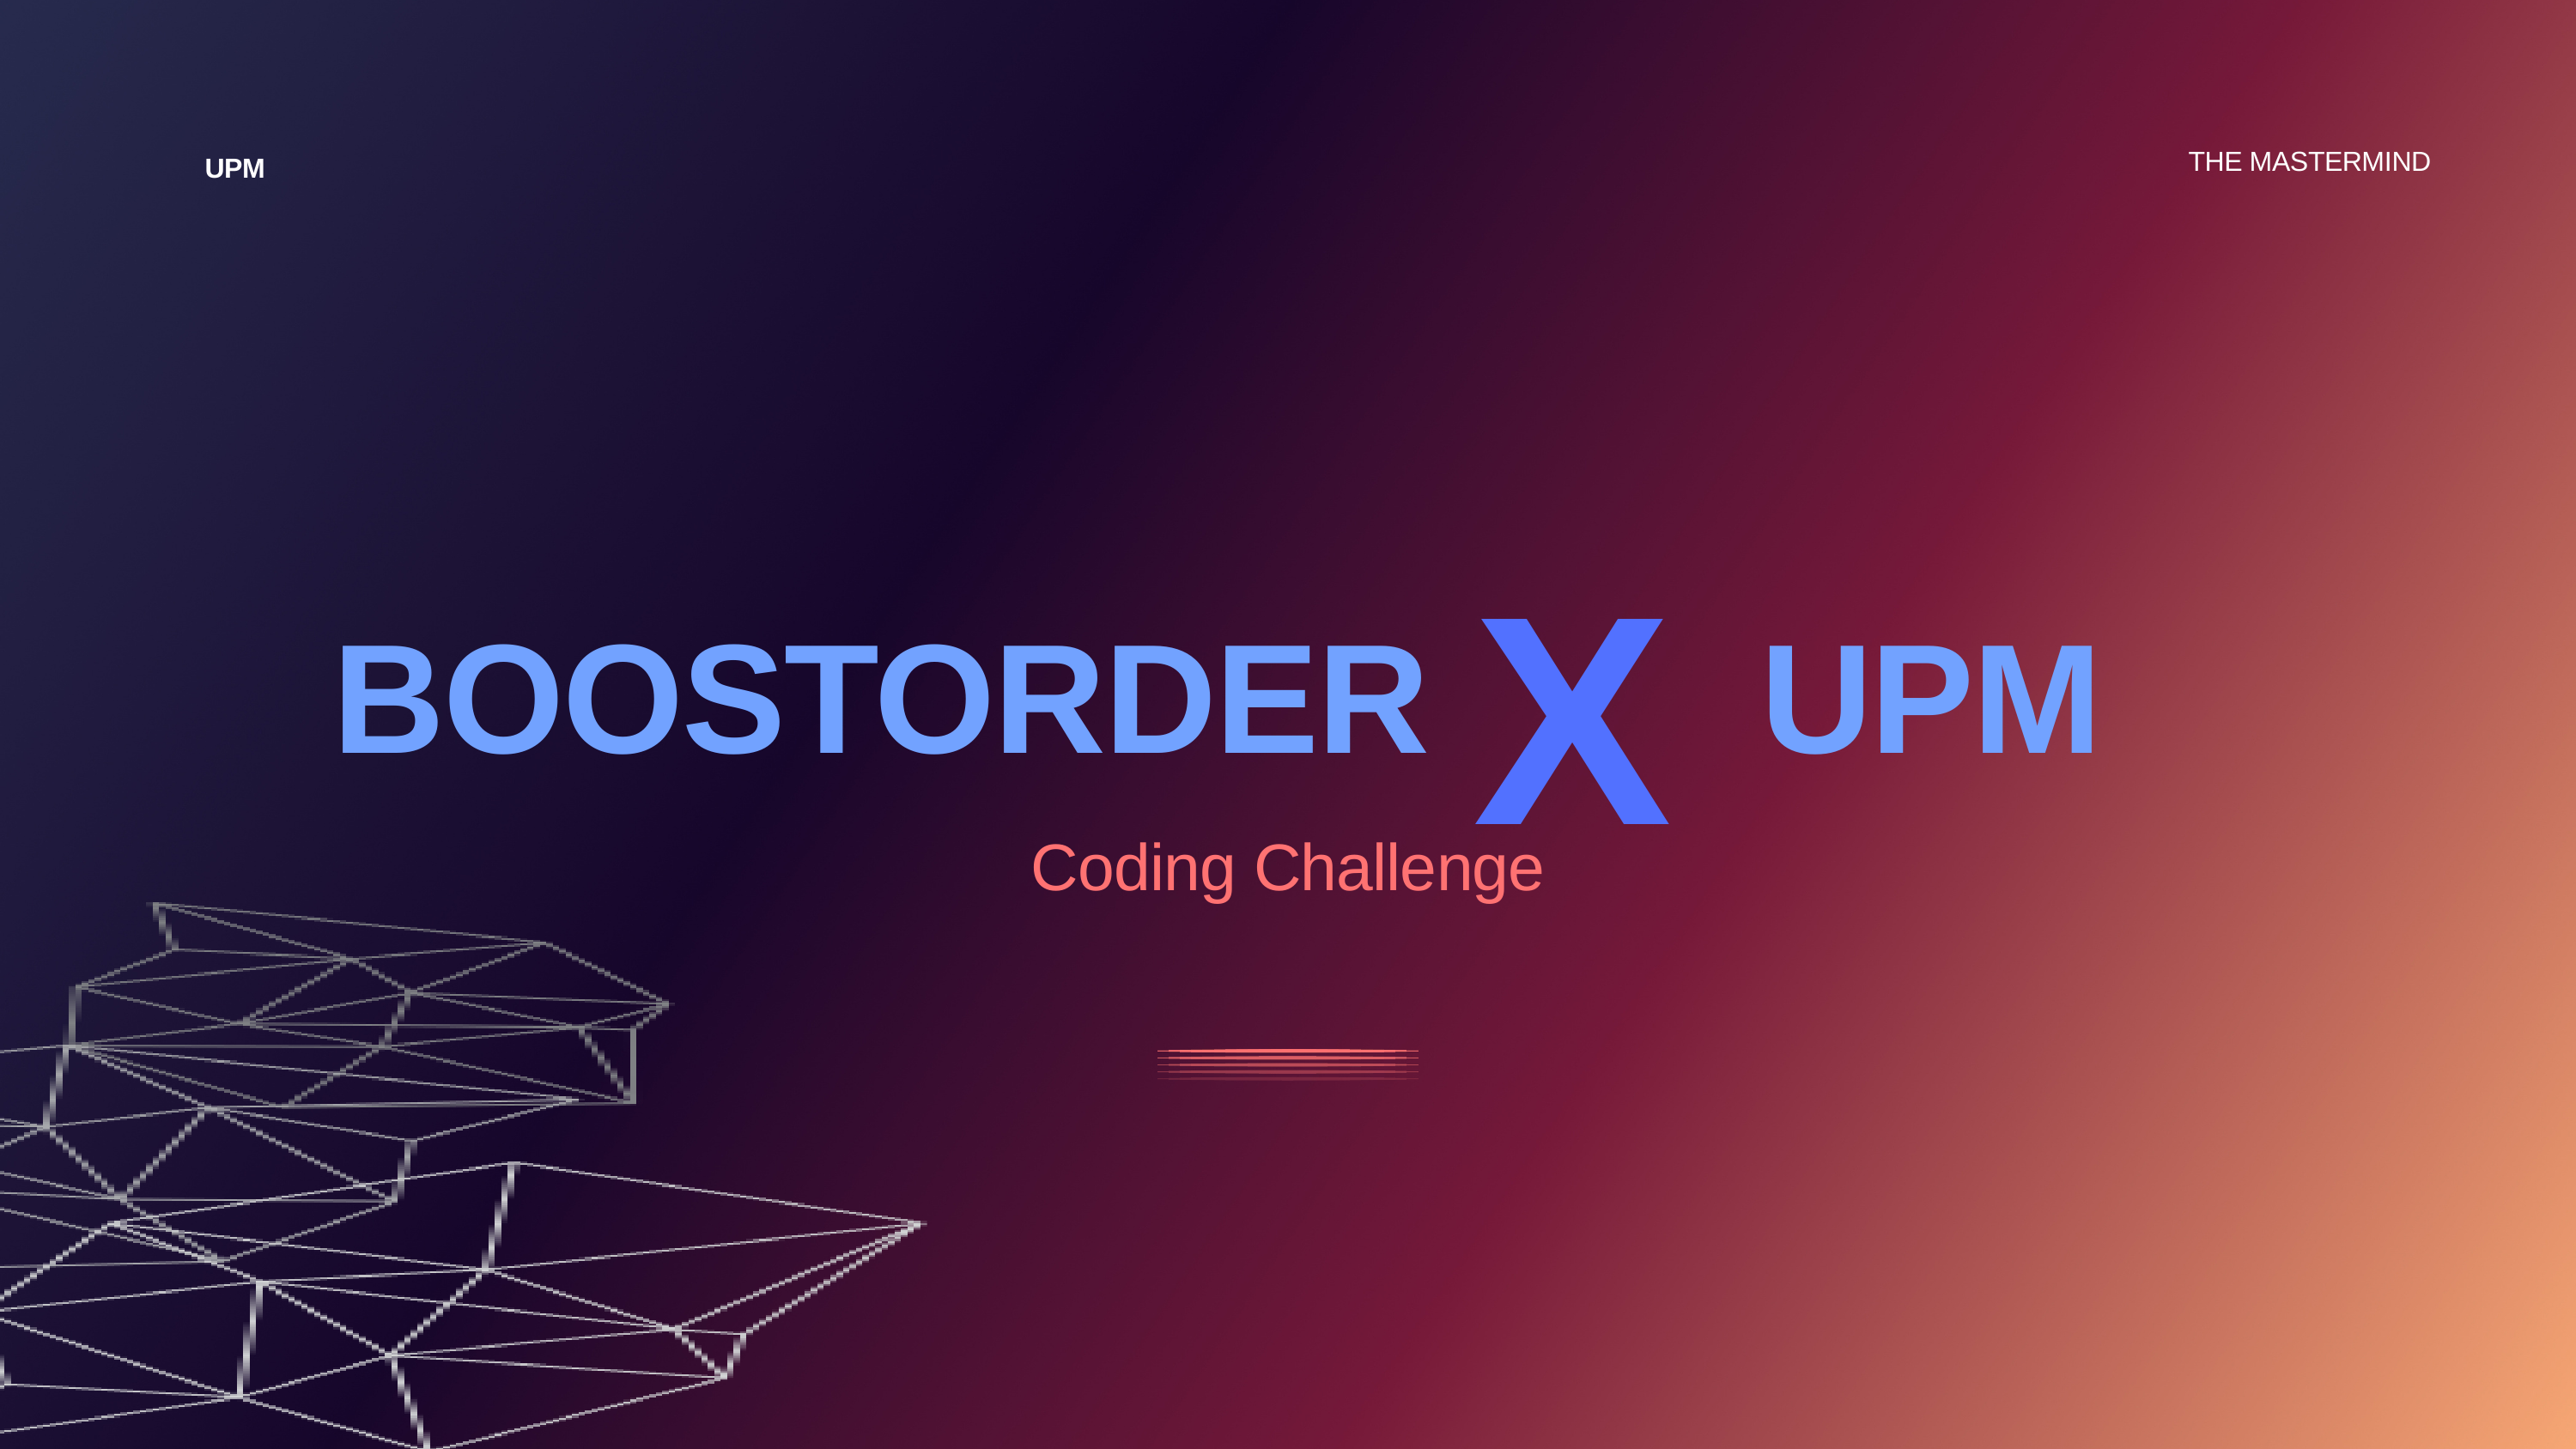

THE MASTERMIND
UPM
X

BOOSTORDER        UPM
Coding Challenge